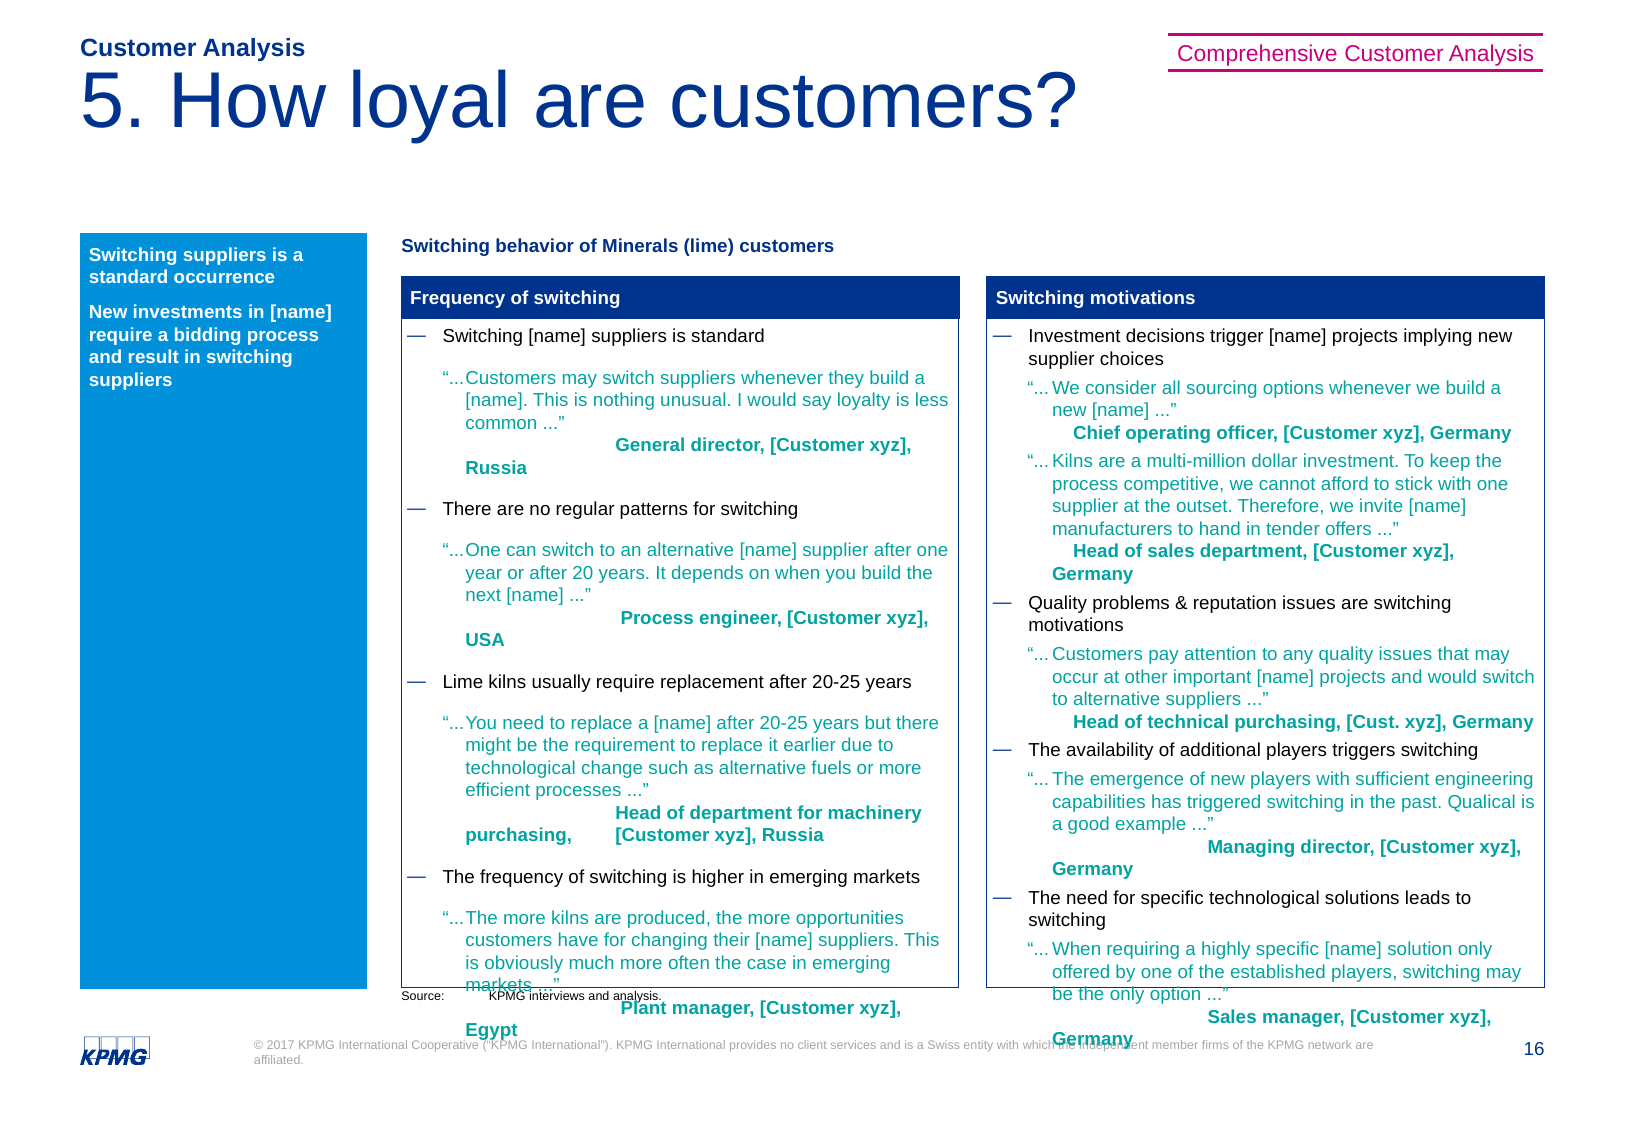

Customer Analysis
Comprehensive Customer Analysis
# 5. How loyal are customers?
Switching suppliers is a standard occurrence
New investments in [name] require a bidding process and result in switching suppliers

Switching behavior of Minerals (lime) customers
Frequency of switching
Switching motivations
Switching [name] suppliers is standard
“...	Customers may switch suppliers whenever they build a [name]. This is nothing unusual. I would say loyalty is less common ...”
	General director, [Customer xyz], Russia
There are no regular patterns for switching
“...	One can switch to an alternative [name] supplier after one year or after 20 years. It depends on when you build the next [name] ...”
	 Process engineer, [Customer xyz], USA
Lime kilns usually require replacement after 20-25 years
“...	You need to replace a [name] after 20-25 years but there might be the requirement to replace it earlier due to technological change such as alternative fuels or more efficient processes ...”
	Head of department for machinery purchasing, 	[Customer xyz], Russia
The frequency of switching is higher in emerging markets
“...	The more kilns are produced, the more opportunities customers have for changing their [name] suppliers. This is obviously much more often the case in emerging
markets ...”
	 Plant manager, [Customer xyz], Egypt
Investment decisions trigger [name] projects implying new supplier choices
“...	We consider all sourcing options whenever we build a new [name] ...”
    Chief operating officer, [Customer xyz], Germany
“...	Kilns are a multi-million dollar investment. To keep the process competitive, we cannot afford to stick with one supplier at the outset. Therefore, we invite [name] manufacturers to hand in tender offers ...”
    Head of sales department, [Customer xyz], Germany
Quality problems & reputation issues are switching motivations
“...	Customers pay attention to any quality issues that may occur at other important [name] projects and would switch to alternative suppliers ...”
    Head of technical purchasing, [Cust. xyz], Germany
The availability of additional players triggers switching
“...	The emergence of new players with sufficient engineering capabilities has triggered switching in the past. Qualical is a good example ...”
	 Managing director, [Customer xyz], Germany
The need for specific technological solutions leads to switching
“...	When requiring a highly specific [name] solution only offered by one of the established players, switching may be the only option ...”
	 Sales manager, [Customer xyz], Germany
Source:	KPMG interviews and analysis.